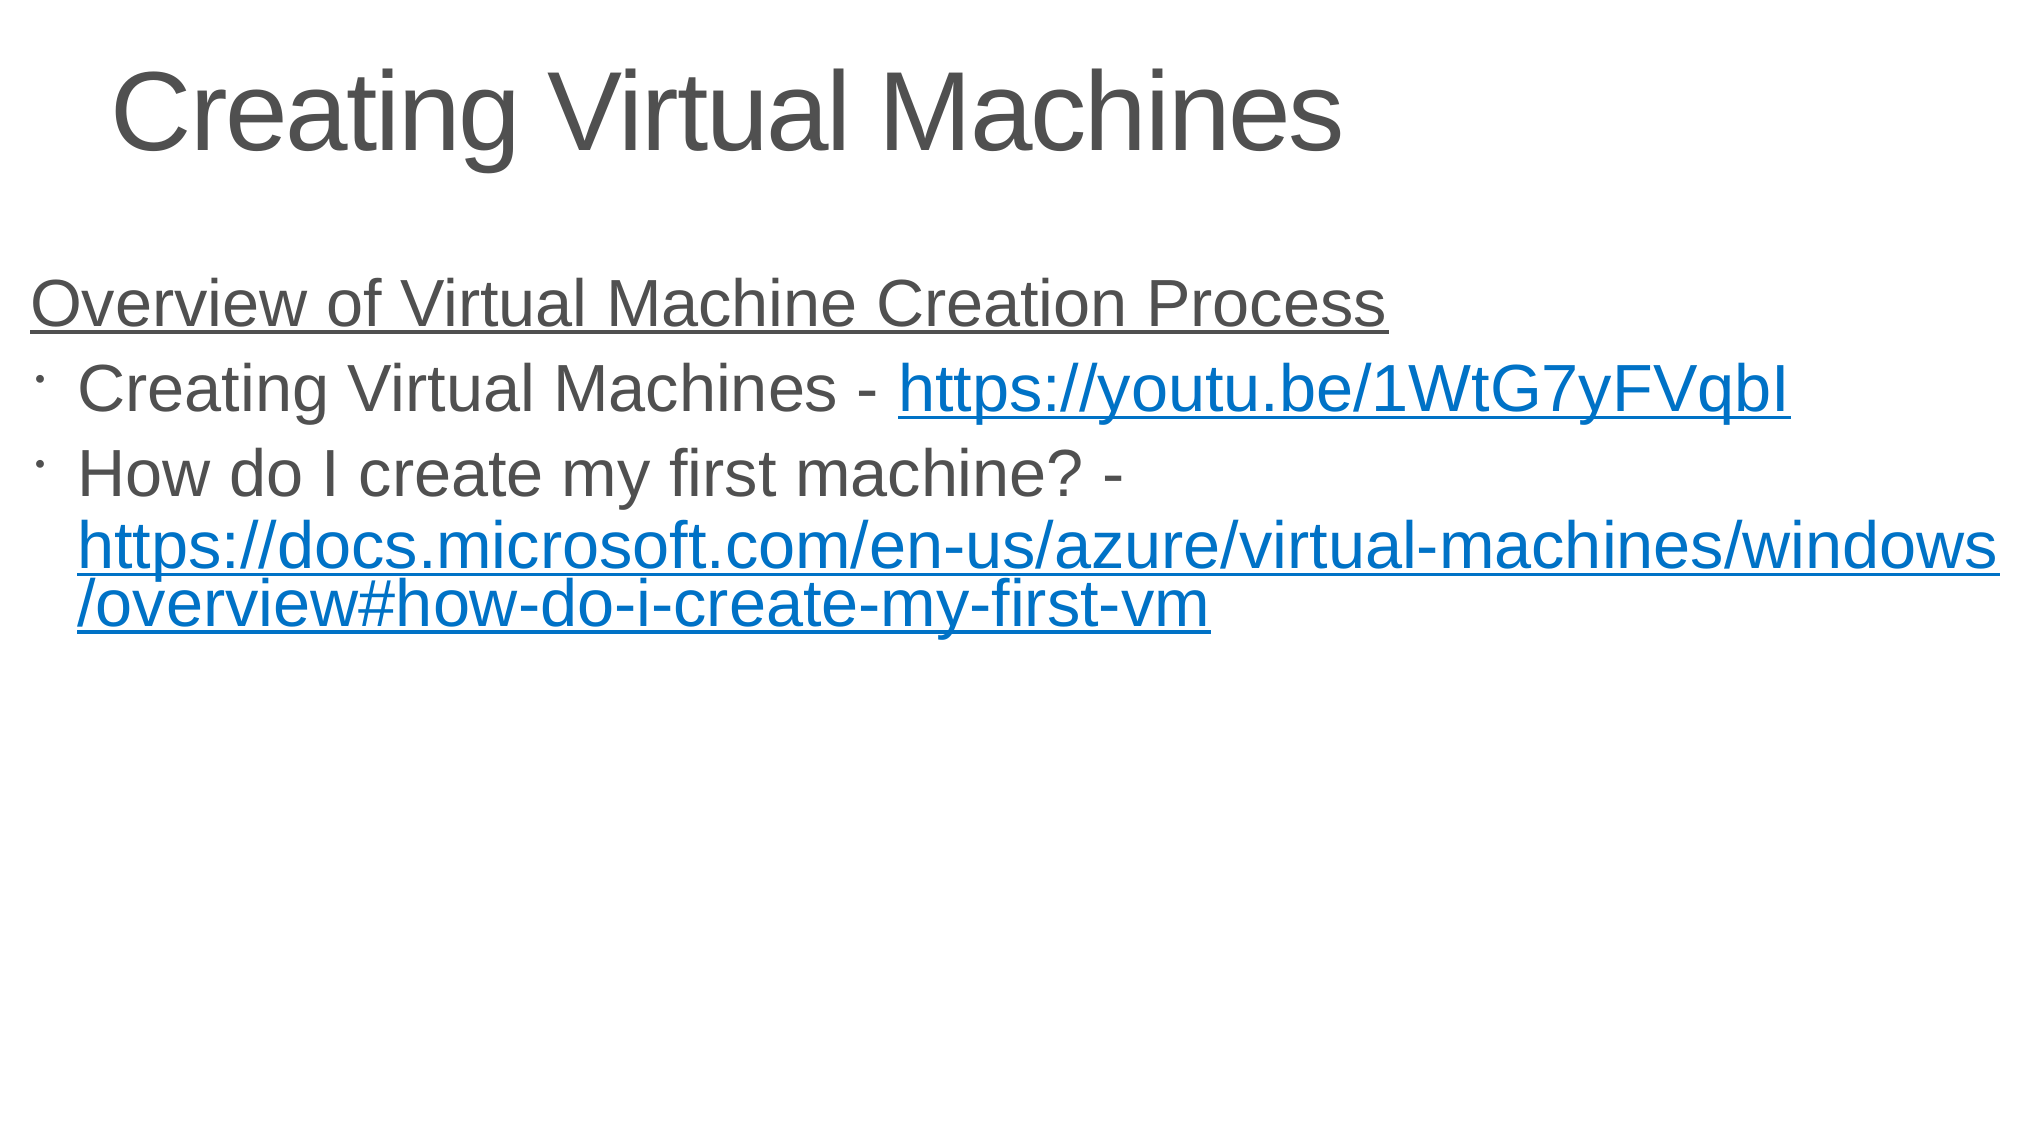

# Creating Virtual Machines
Overview of Virtual Machine Creation Process
Creating Virtual Machines - https://youtu.be/1WtG7yFVqbI
How do I create my first machine? - https://docs.microsoft.com/en-us/azure/virtual-machines/windows/overview#how-do-i-create-my-first-vm